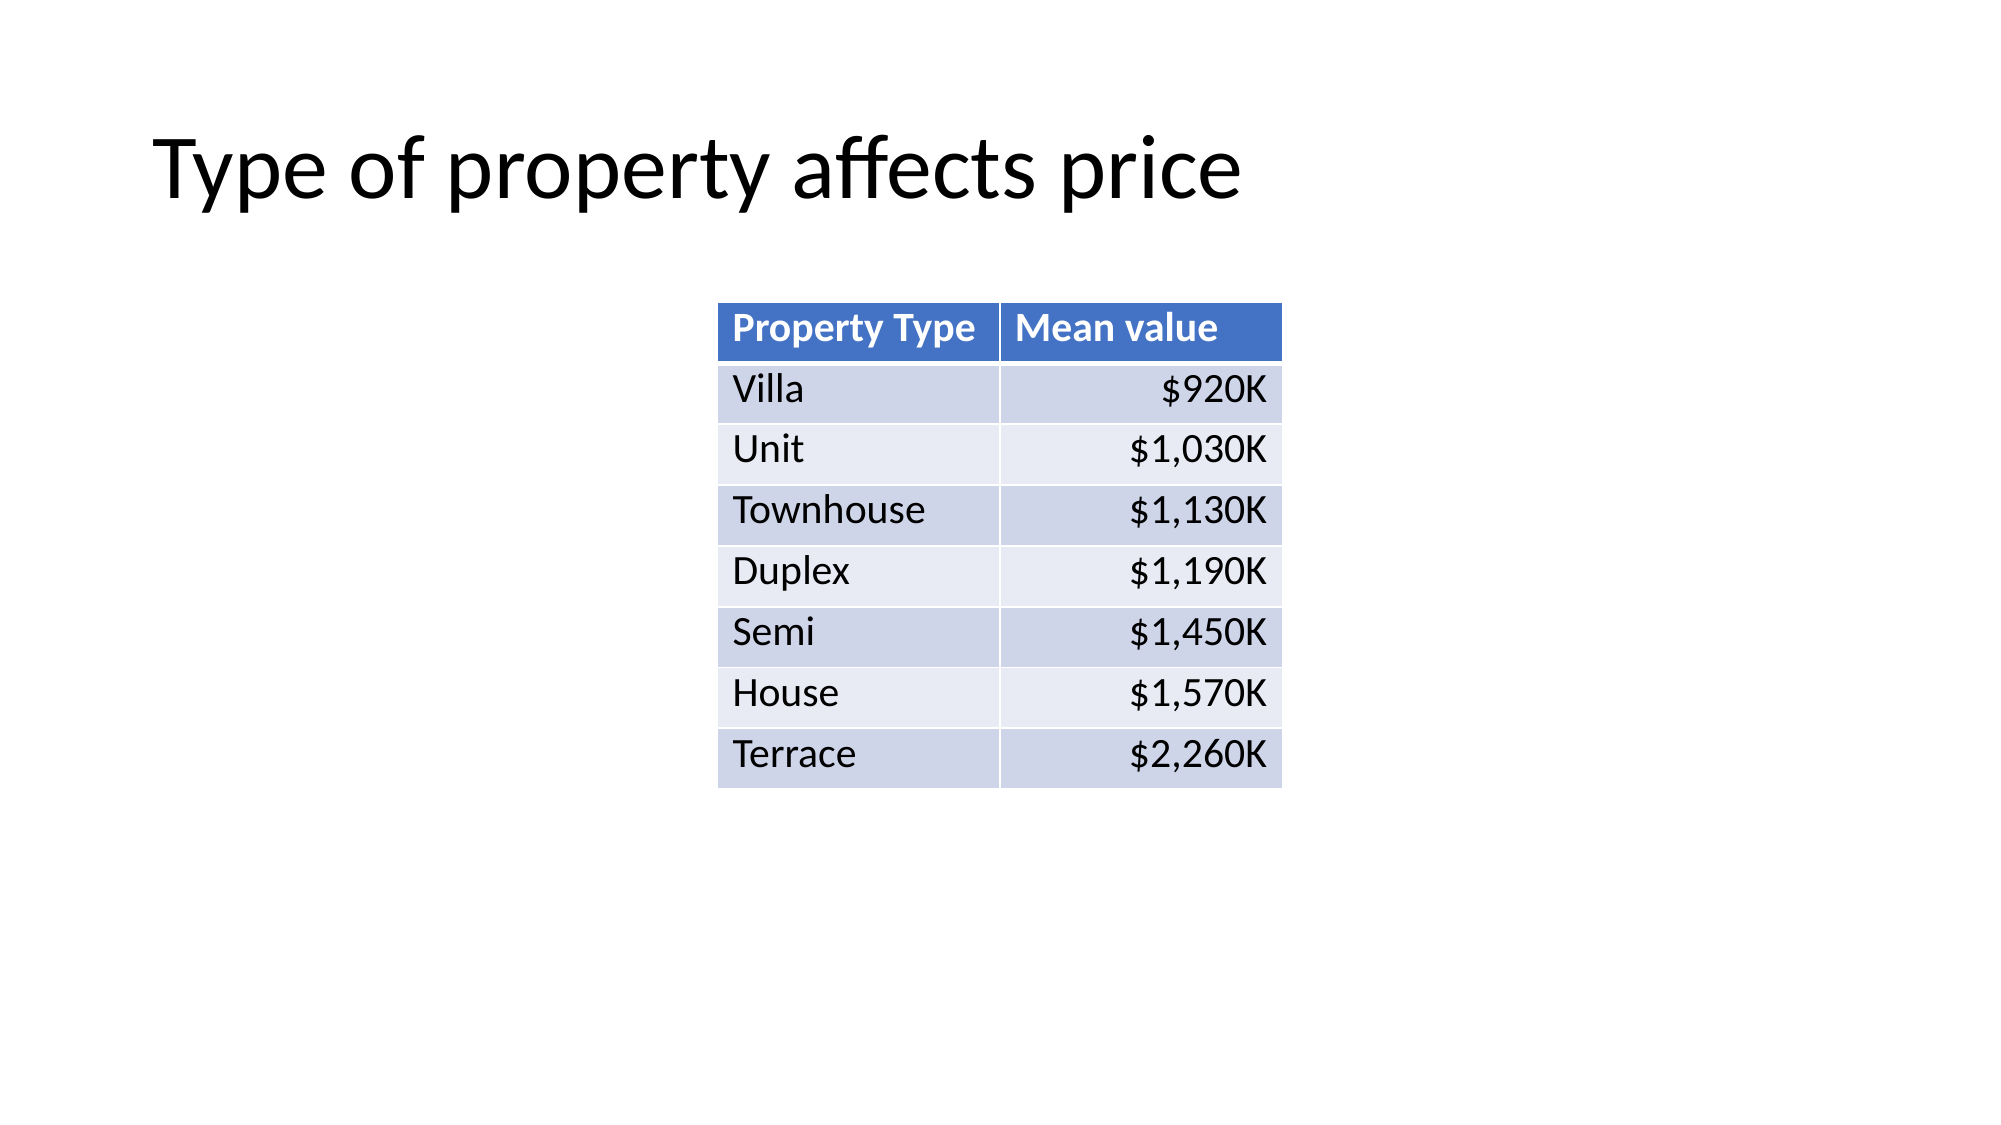

# Type of property affects price
| Property Type | Mean value |
| --- | --- |
| Villa | $920K |
| Unit | $1,030K |
| Townhouse | $1,130K |
| Duplex | $1,190K |
| Semi | $1,450K |
| House | $1,570K |
| Terrace | $2,260K |